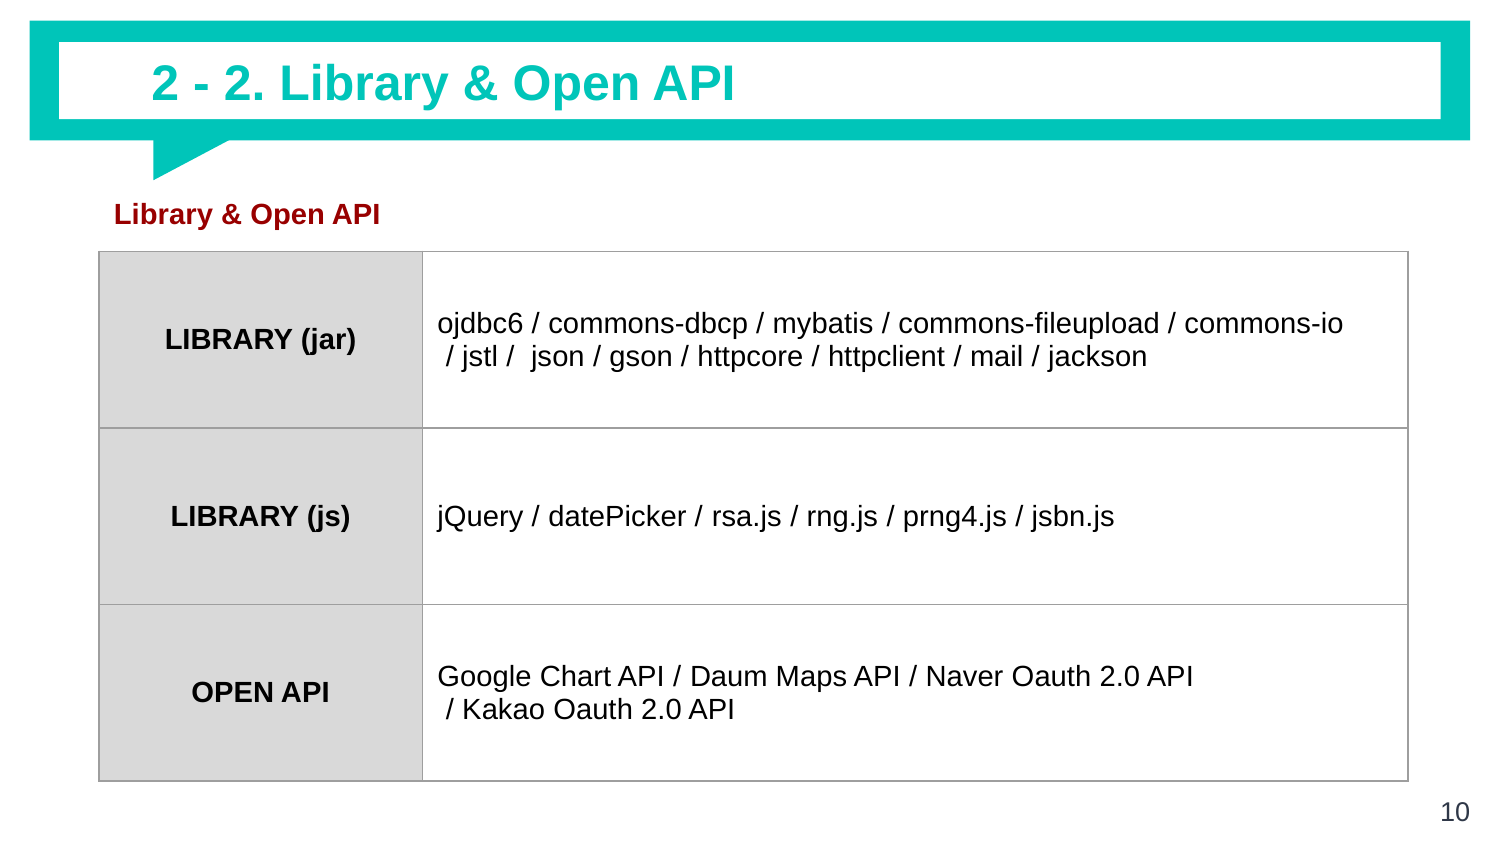

# 2 - 2. Library & Open API
Library & Open API

| LIBRARY (jar) | ojdbc6 / commons-dbcp / mybatis / commons-fileupload / commons-io / jstl / json / gson / httpcore / httpclient / mail / jackson |
| --- | --- |
| LIBRARY (js) | jQuery / datePicker / rsa.js / rng.js / prng4.js / jsbn.js |
| OPEN API | Google Chart API / Daum Maps API / Naver Oauth 2.0 API / Kakao Oauth 2.0 API |
10